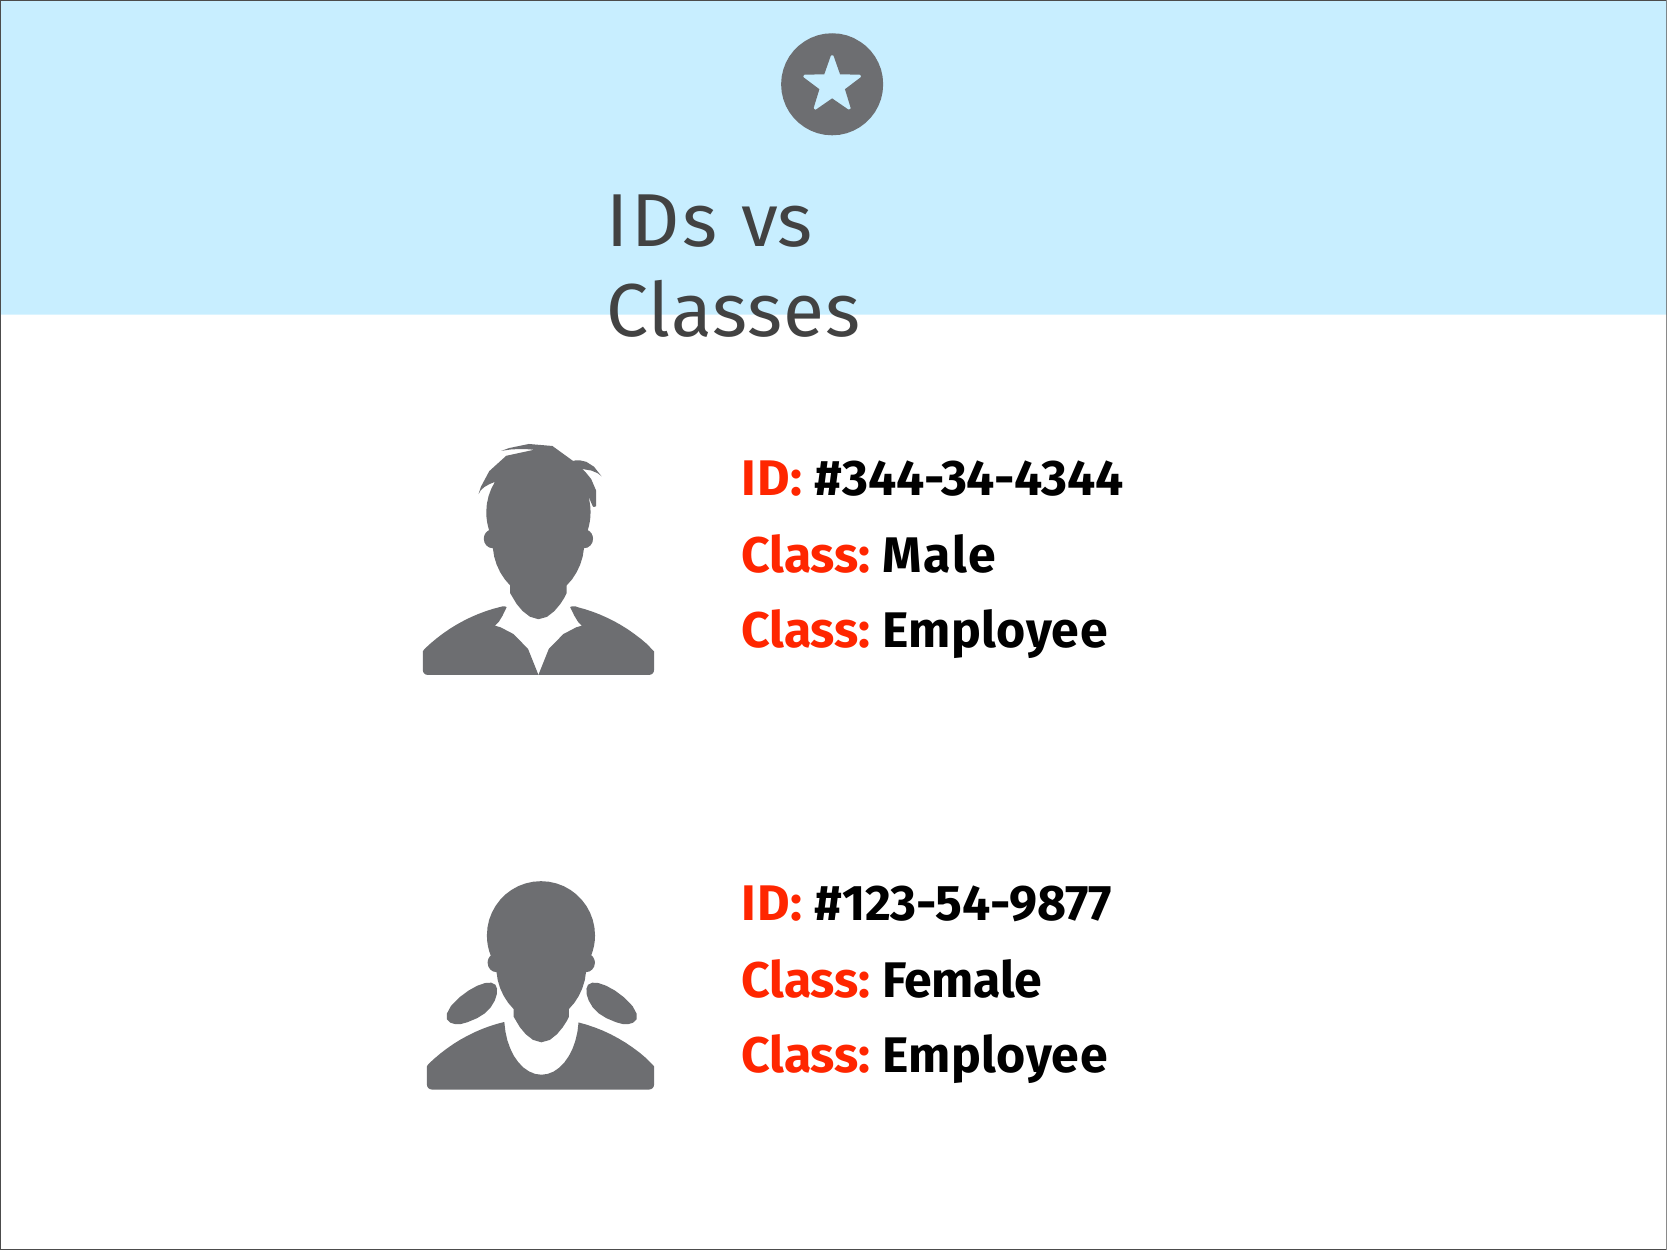

# IDs vs Classes
ID: #344-34-4344
Class: Male  Class: Employee
ID: #123-54-9877
Class: Female  Class: Employee